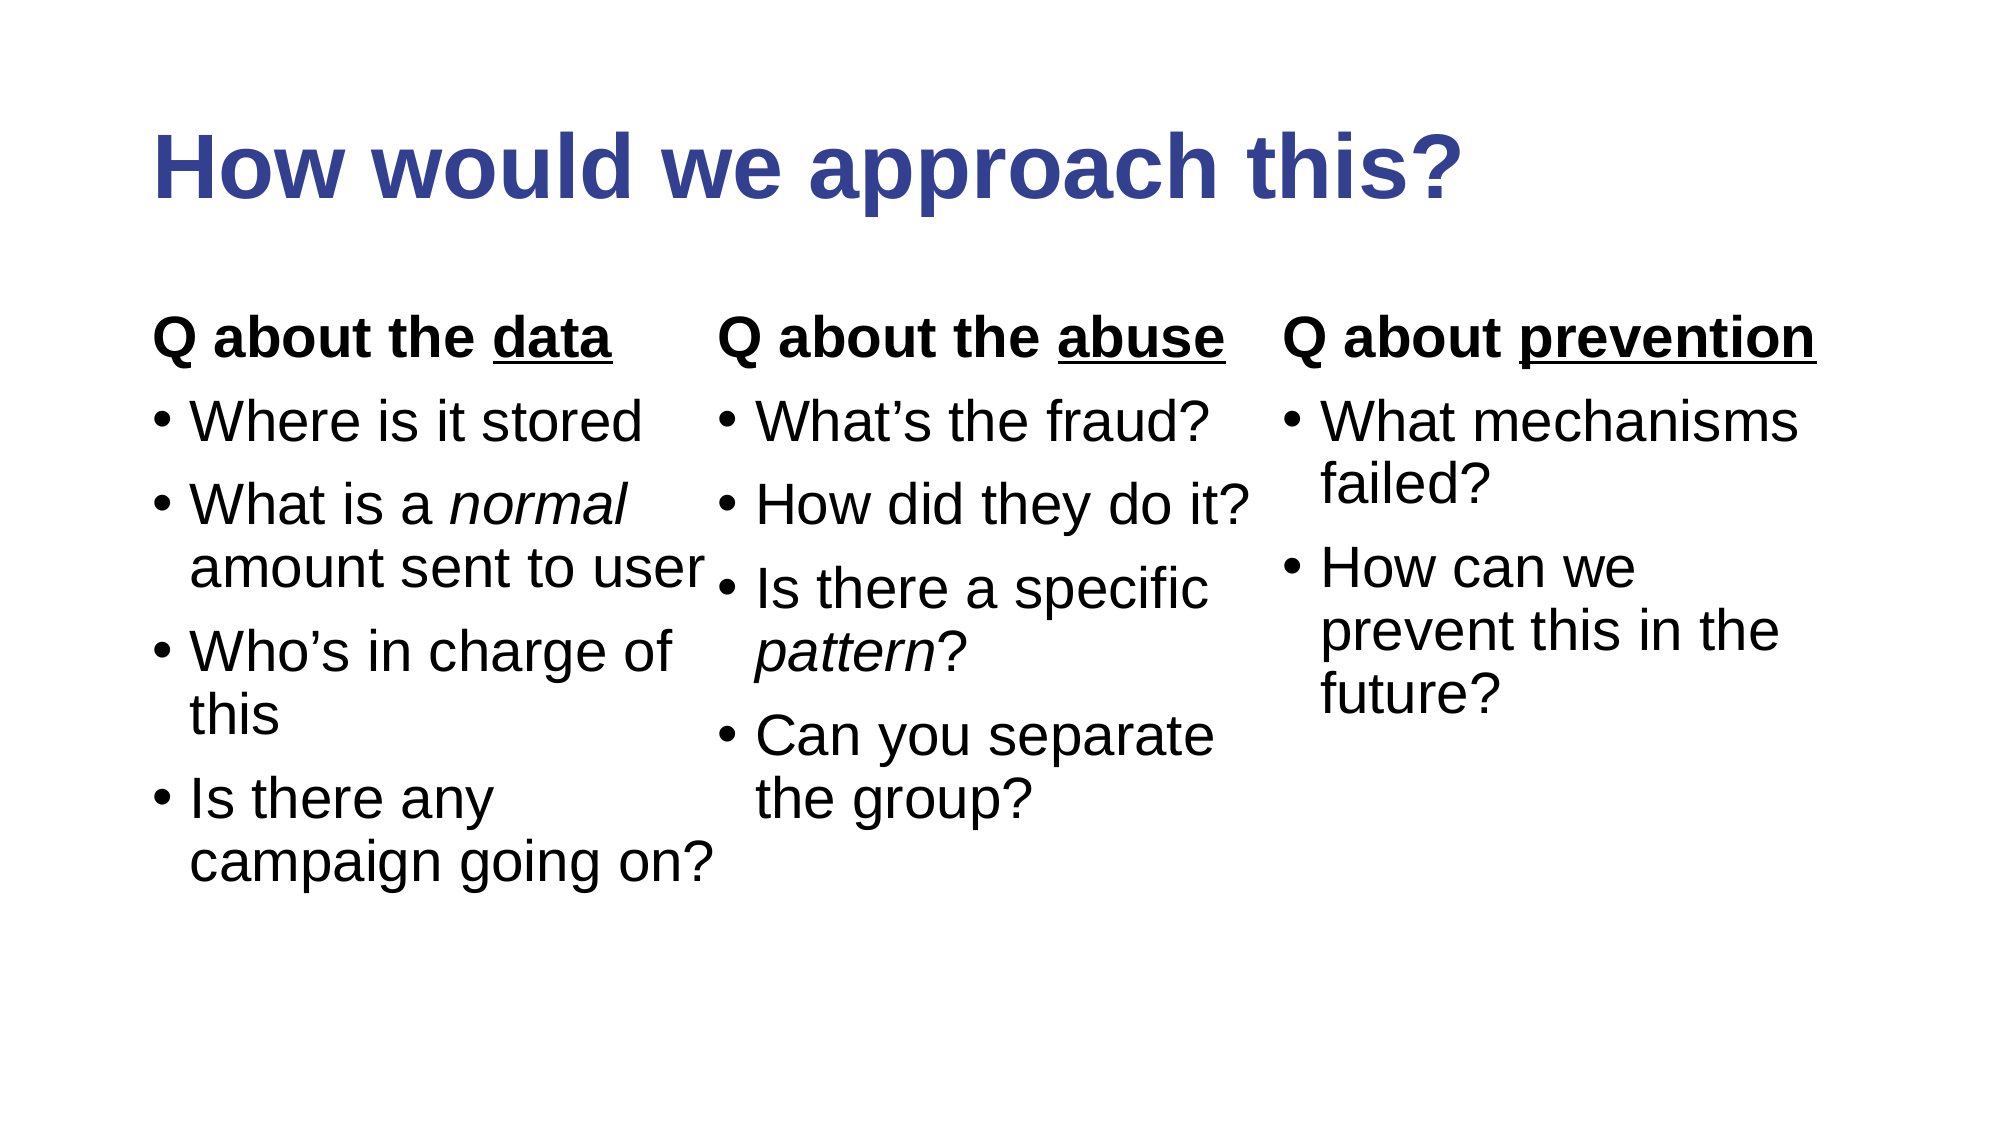

# How would we approach this?
Q about the data
Where is it stored
What is a normal amount sent to user
Who’s in charge of this
Is there any campaign going on?

Q about the abuse
What’s the fraud?
How did they do it?
Is there a specific pattern?
Can you separate the group?

Q about prevention
What mechanisms failed?
How can we prevent this in the future?